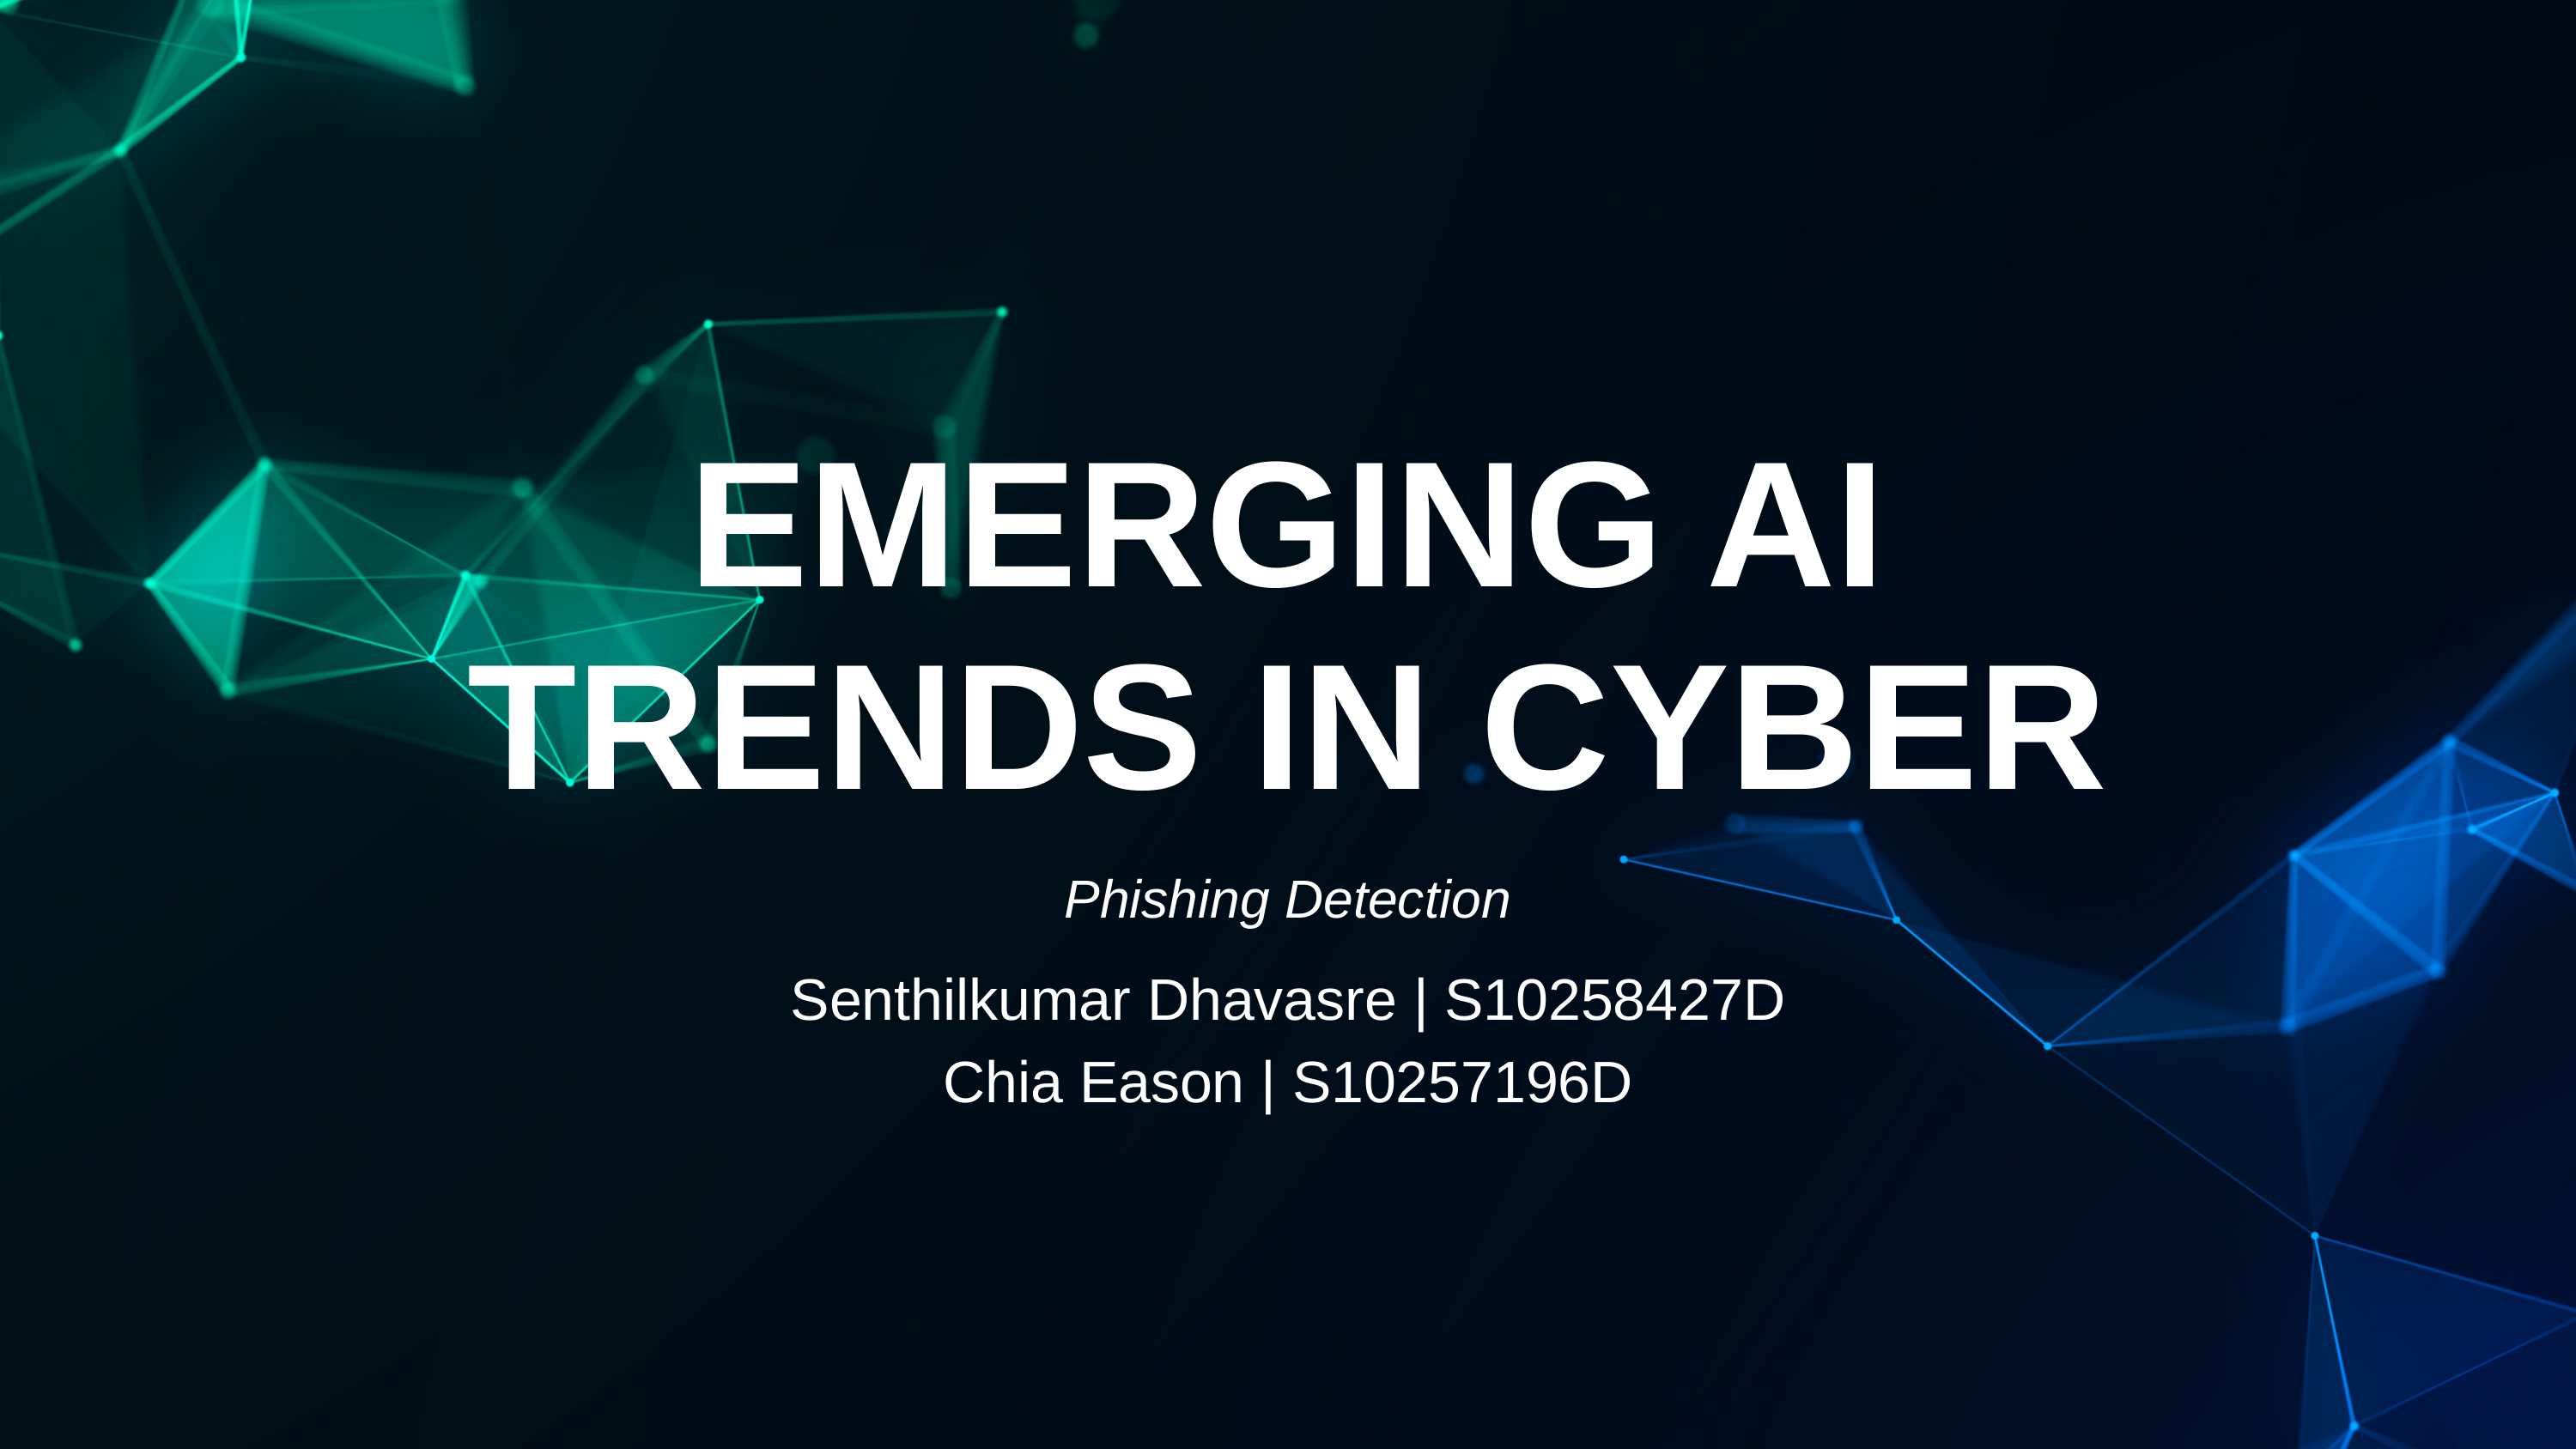

EMERGING AI TRENDS IN CYBER
Phishing Detection
Senthilkumar Dhavasre | S10258427D
Chia Eason | S10257196D